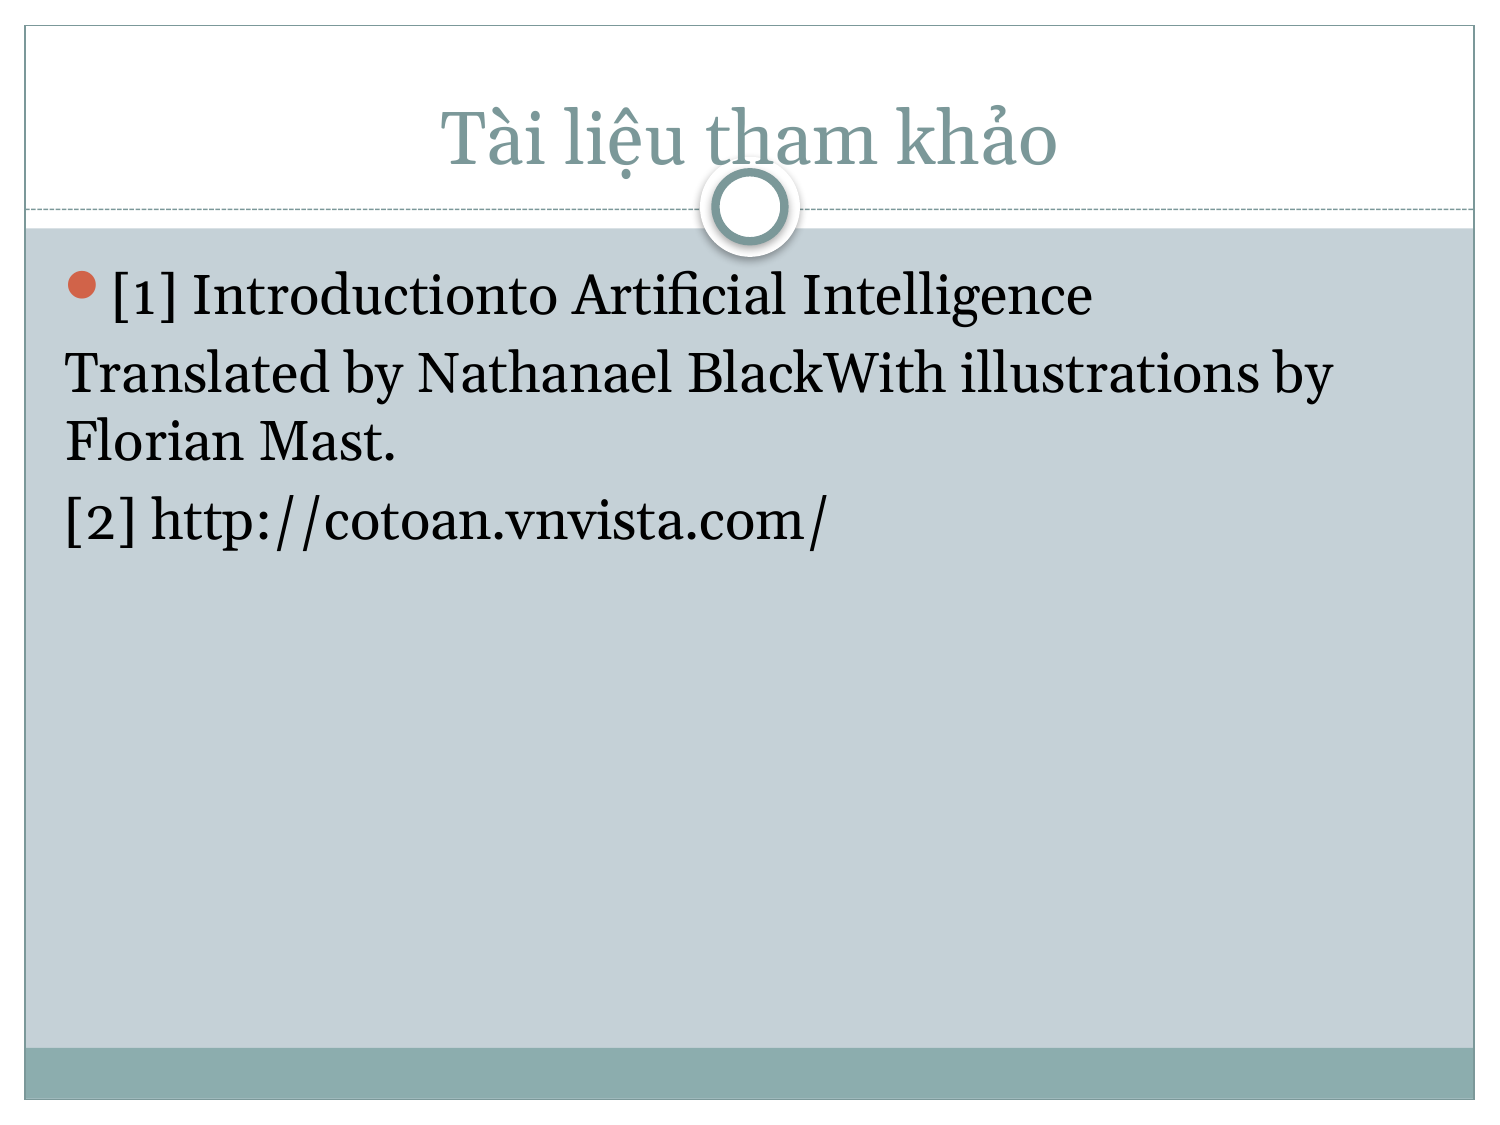

# Tài liệu tham khảo
[1] Introductionto Artiﬁcial Intelligence
Translated by Nathanael BlackWith illustrations by Florian Mast.
[2] http://cotoan.vnvista.com/